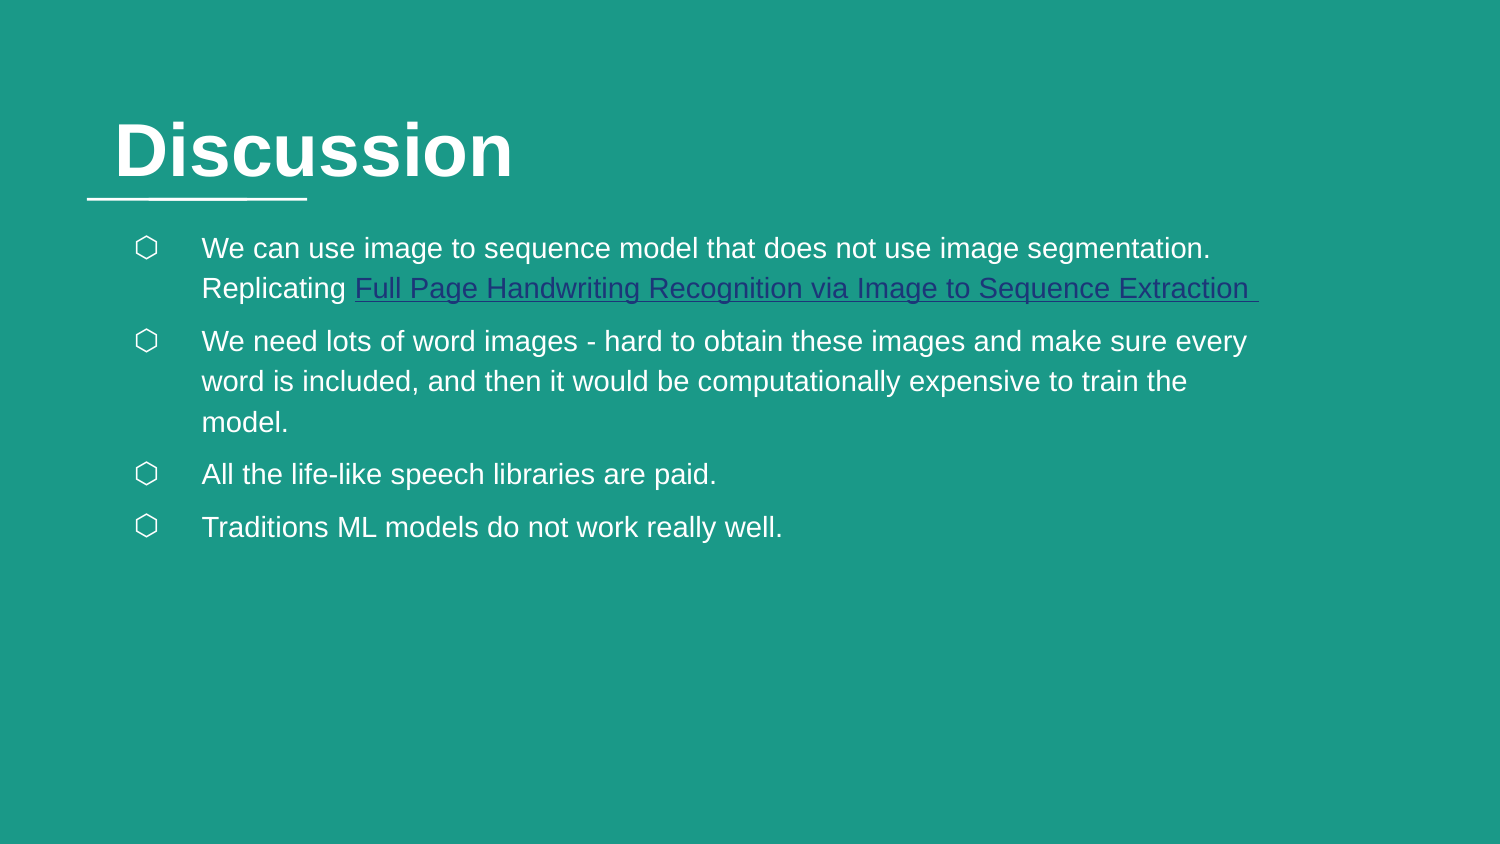

# Discussion
We can use image to sequence model that does not use image segmentation. Replicating Full Page Handwriting Recognition via Image to Sequence Extraction
We need lots of word images - hard to obtain these images and make sure every word is included, and then it would be computationally expensive to train the model.
All the life-like speech libraries are paid.
Traditions ML models do not work really well.